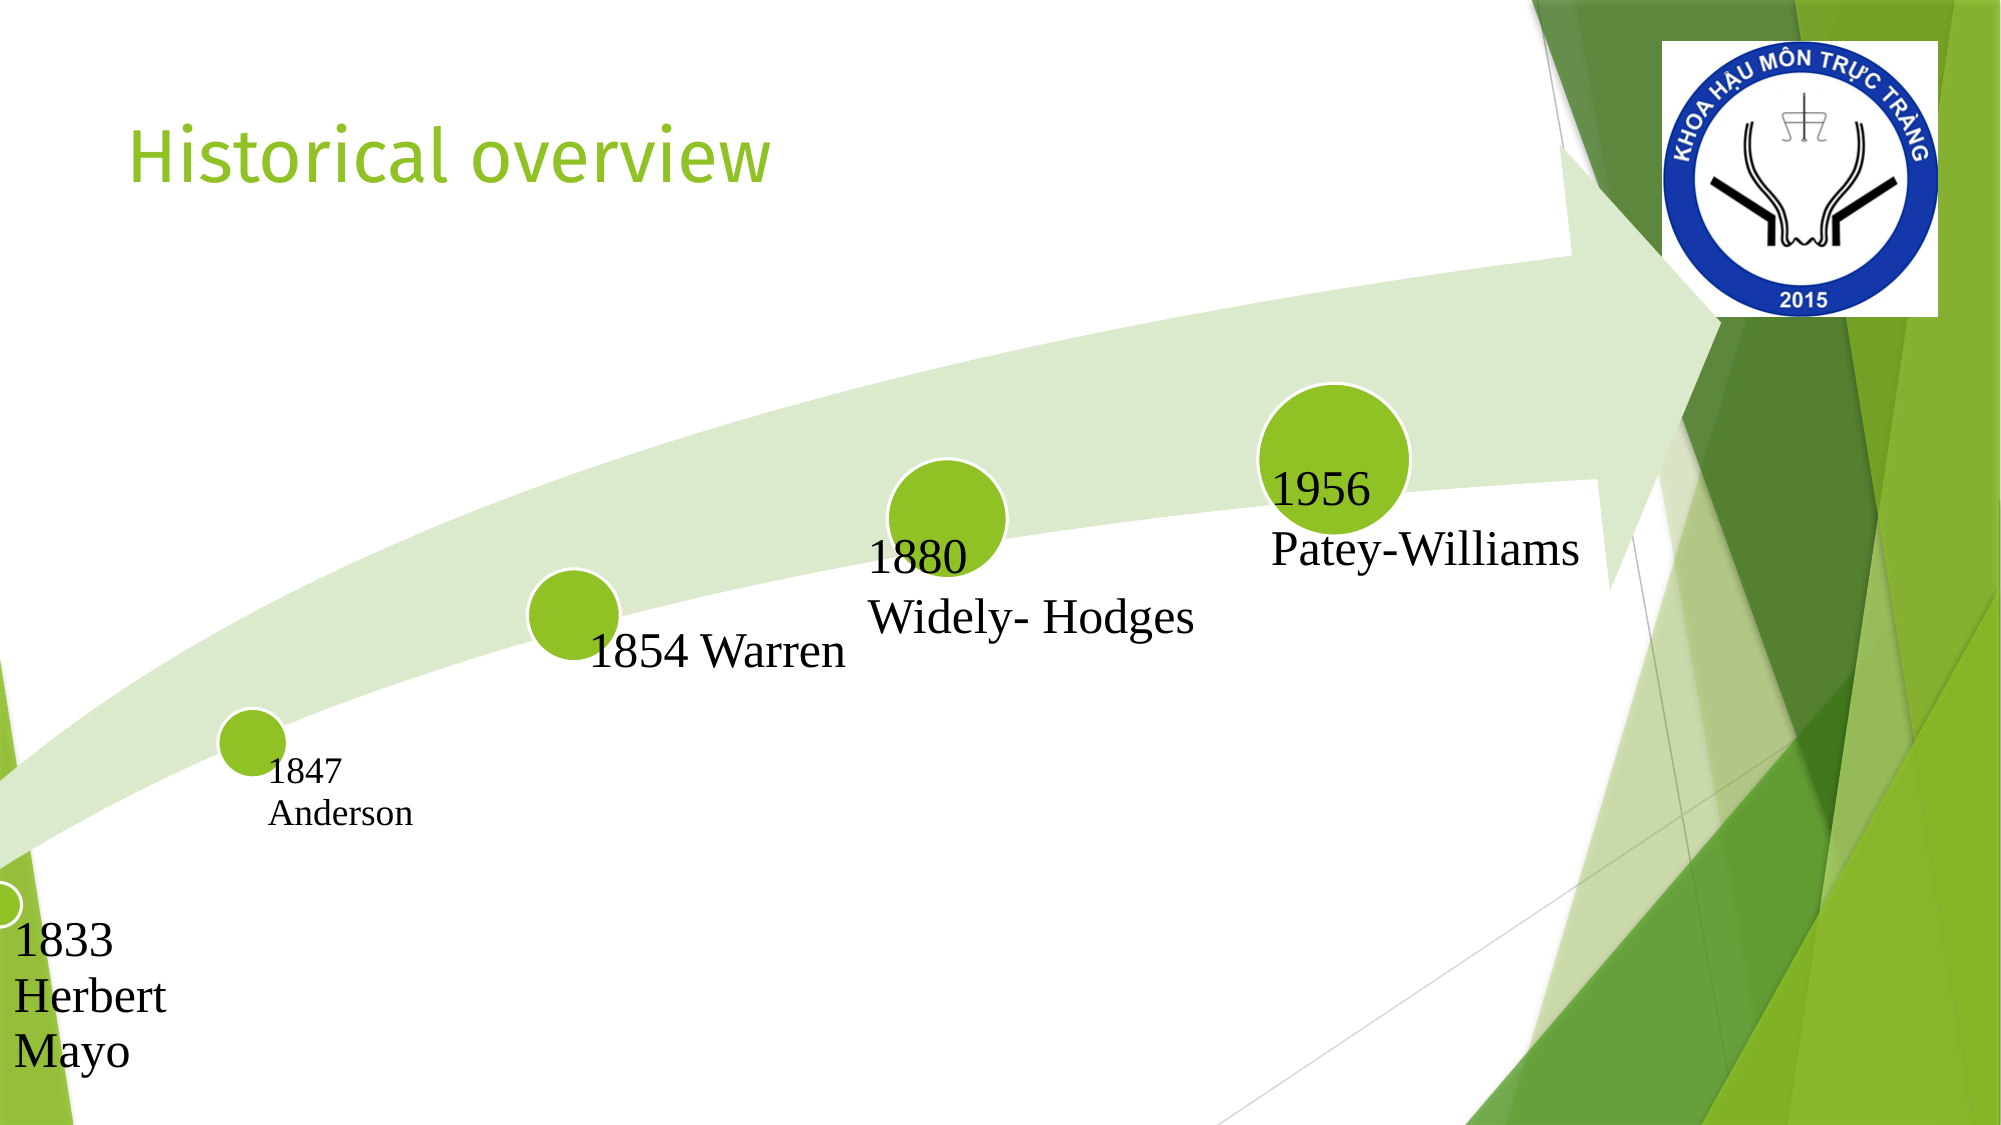

# Historical overview
1833
Herbert Mayo
1847
Anderson
1854 Warren
1956
Patey-Williams
1880
Widely- Hodges